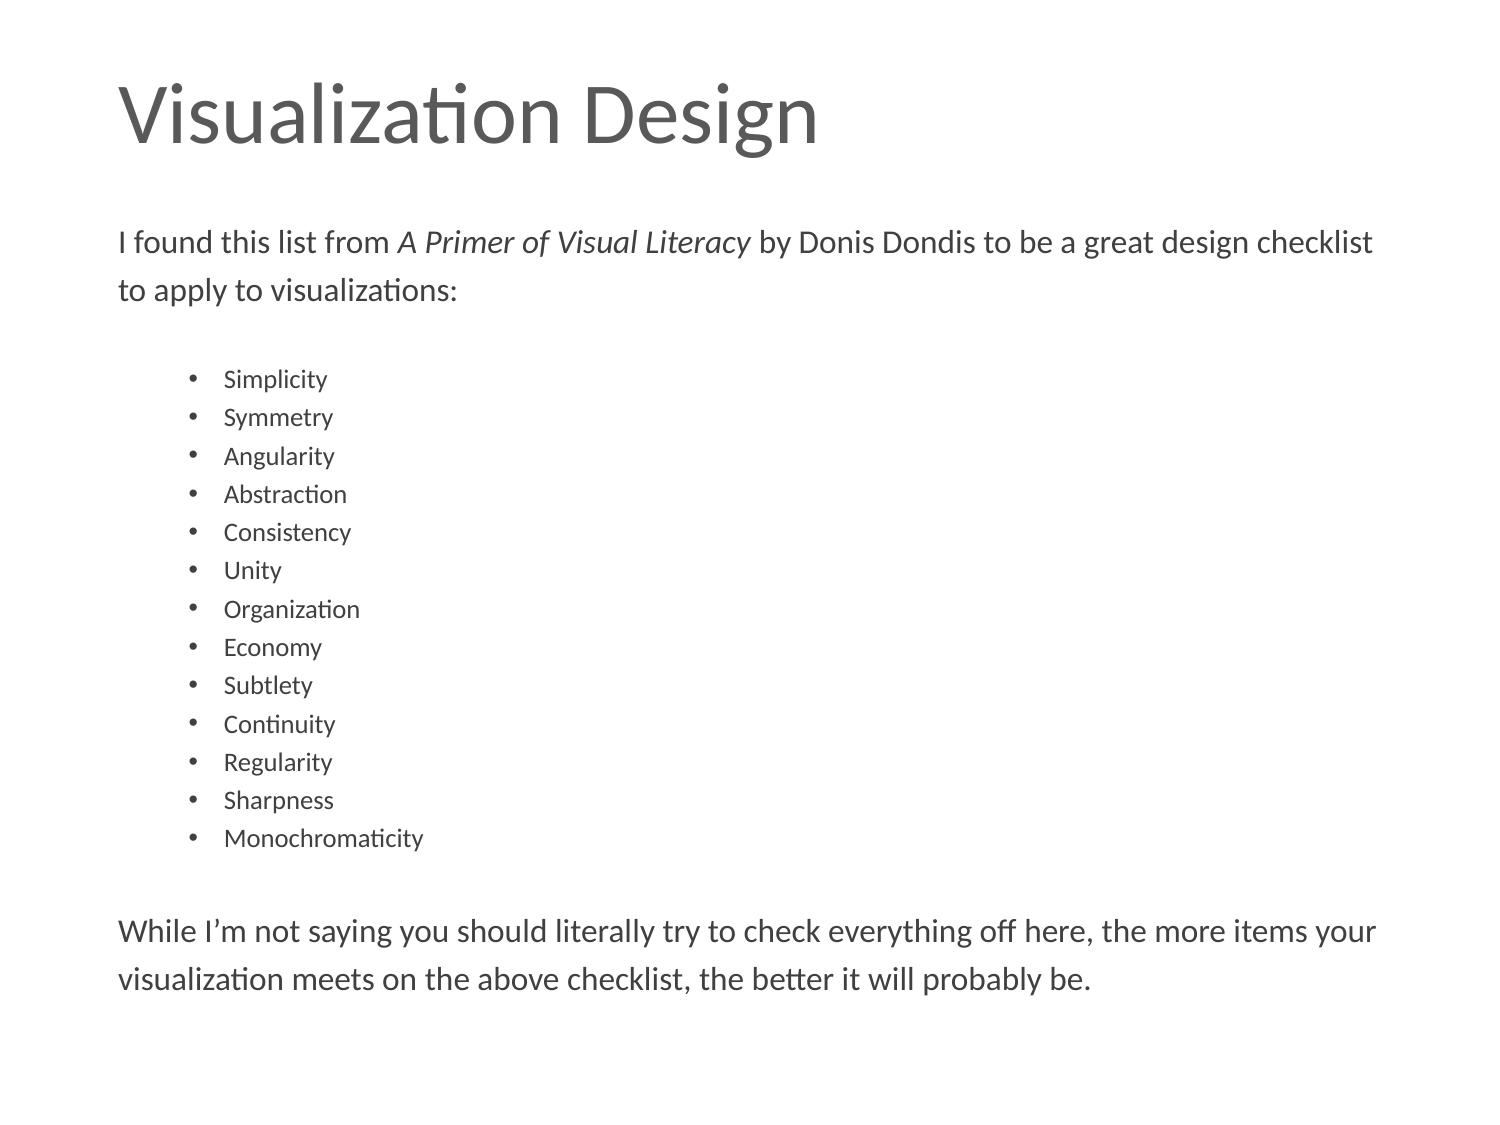

# Visualization Design
I found this list from A Primer of Visual Literacy by Donis Dondis to be a great design checklist to apply to visualizations:

Simplicity
Symmetry
Angularity
Abstraction
Consistency
Unity
Organization
Economy
Subtlety
Continuity
Regularity
Sharpness
Monochromaticity

While I’m not saying you should literally try to check everything off here, the more items your visualization meets on the above checklist, the better it will probably be.